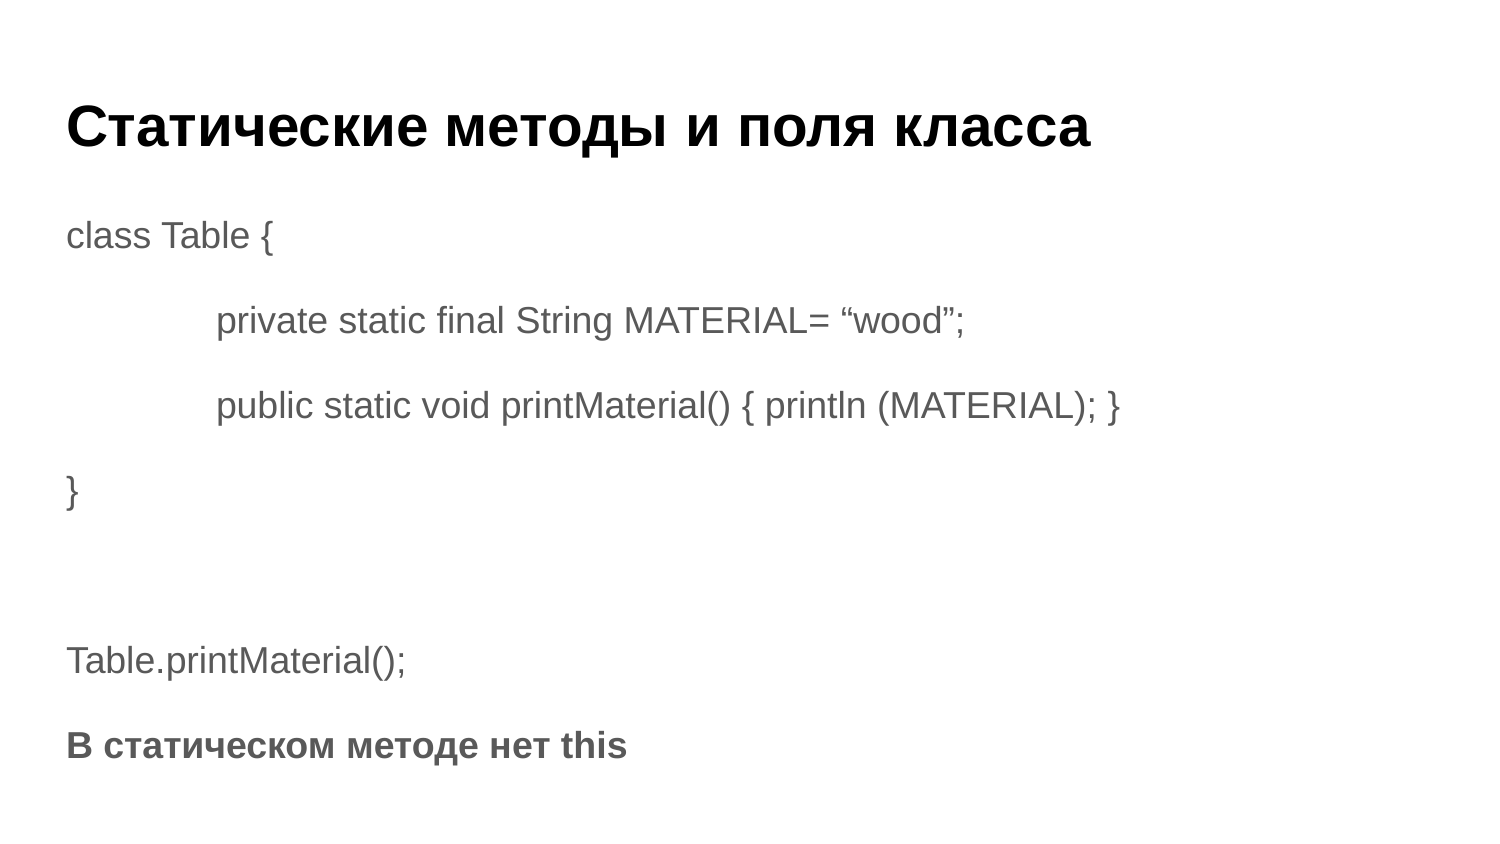

# Статические методы и поля класса
class Table {
	private static final String MATERIAL= “wood”;
	public static void printMaterial() { println (MATERIAL); }
}

Table.printMaterial();
В статическом методе нет this